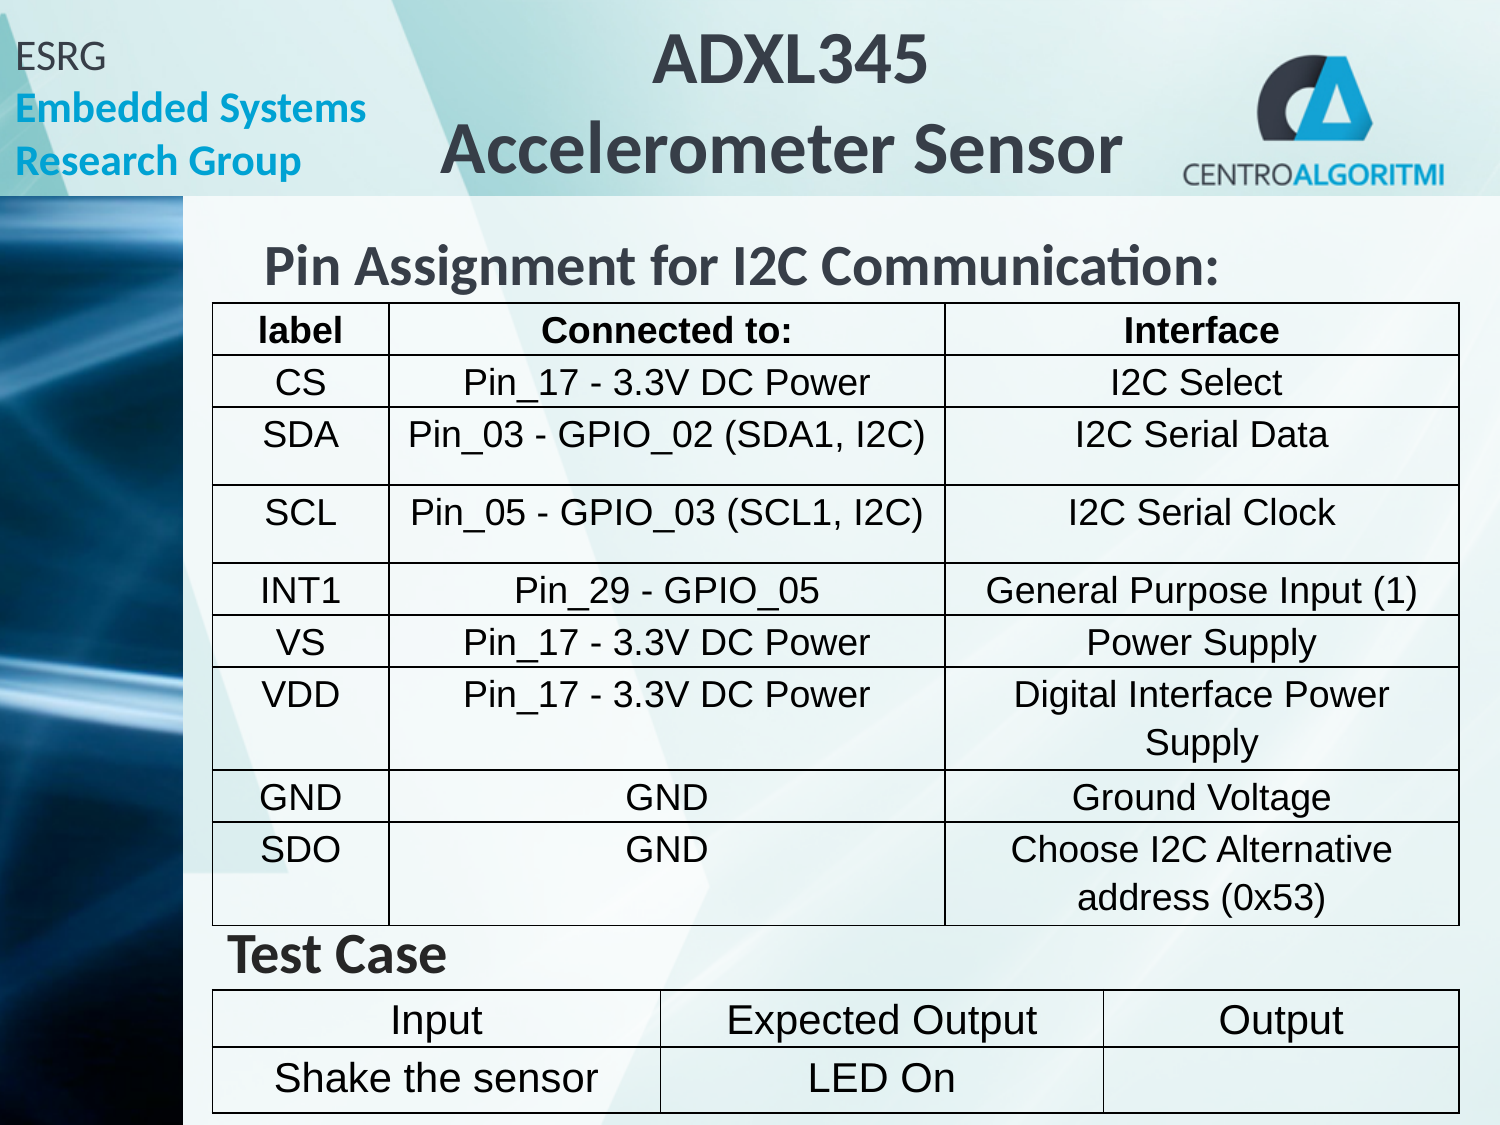

# ADXL345 Accelerometer Sensor
Pin Assignment for I2C Communication:

| label | Connected to: | Interface |
| --- | --- | --- |
| CS | Pin\_17 - 3.3V DC Power | I2C Select |
| SDA | Pin\_03 - GPIO\_02 (SDA1, I2C) | I2C Serial Data |
| SCL | Pin\_05 - GPIO\_03 (SCL1, I2C) | I2C Serial Clock |
| INT1 | Pin\_29 - GPIO\_05 | General Purpose Input (1) |
| VS | Pin\_17 - 3.3V DC Power | Power Supply |
| VDD | Pin\_17 - 3.3V DC Power | Digital Interface Power Supply |
| GND | GND | Ground Voltage |
| SDO | GND | Choose I2C Alternative address (0x53) |
Test Case
| Input | Expected Output | Output |
| --- | --- | --- |
| Shake the sensor | LED On |  |